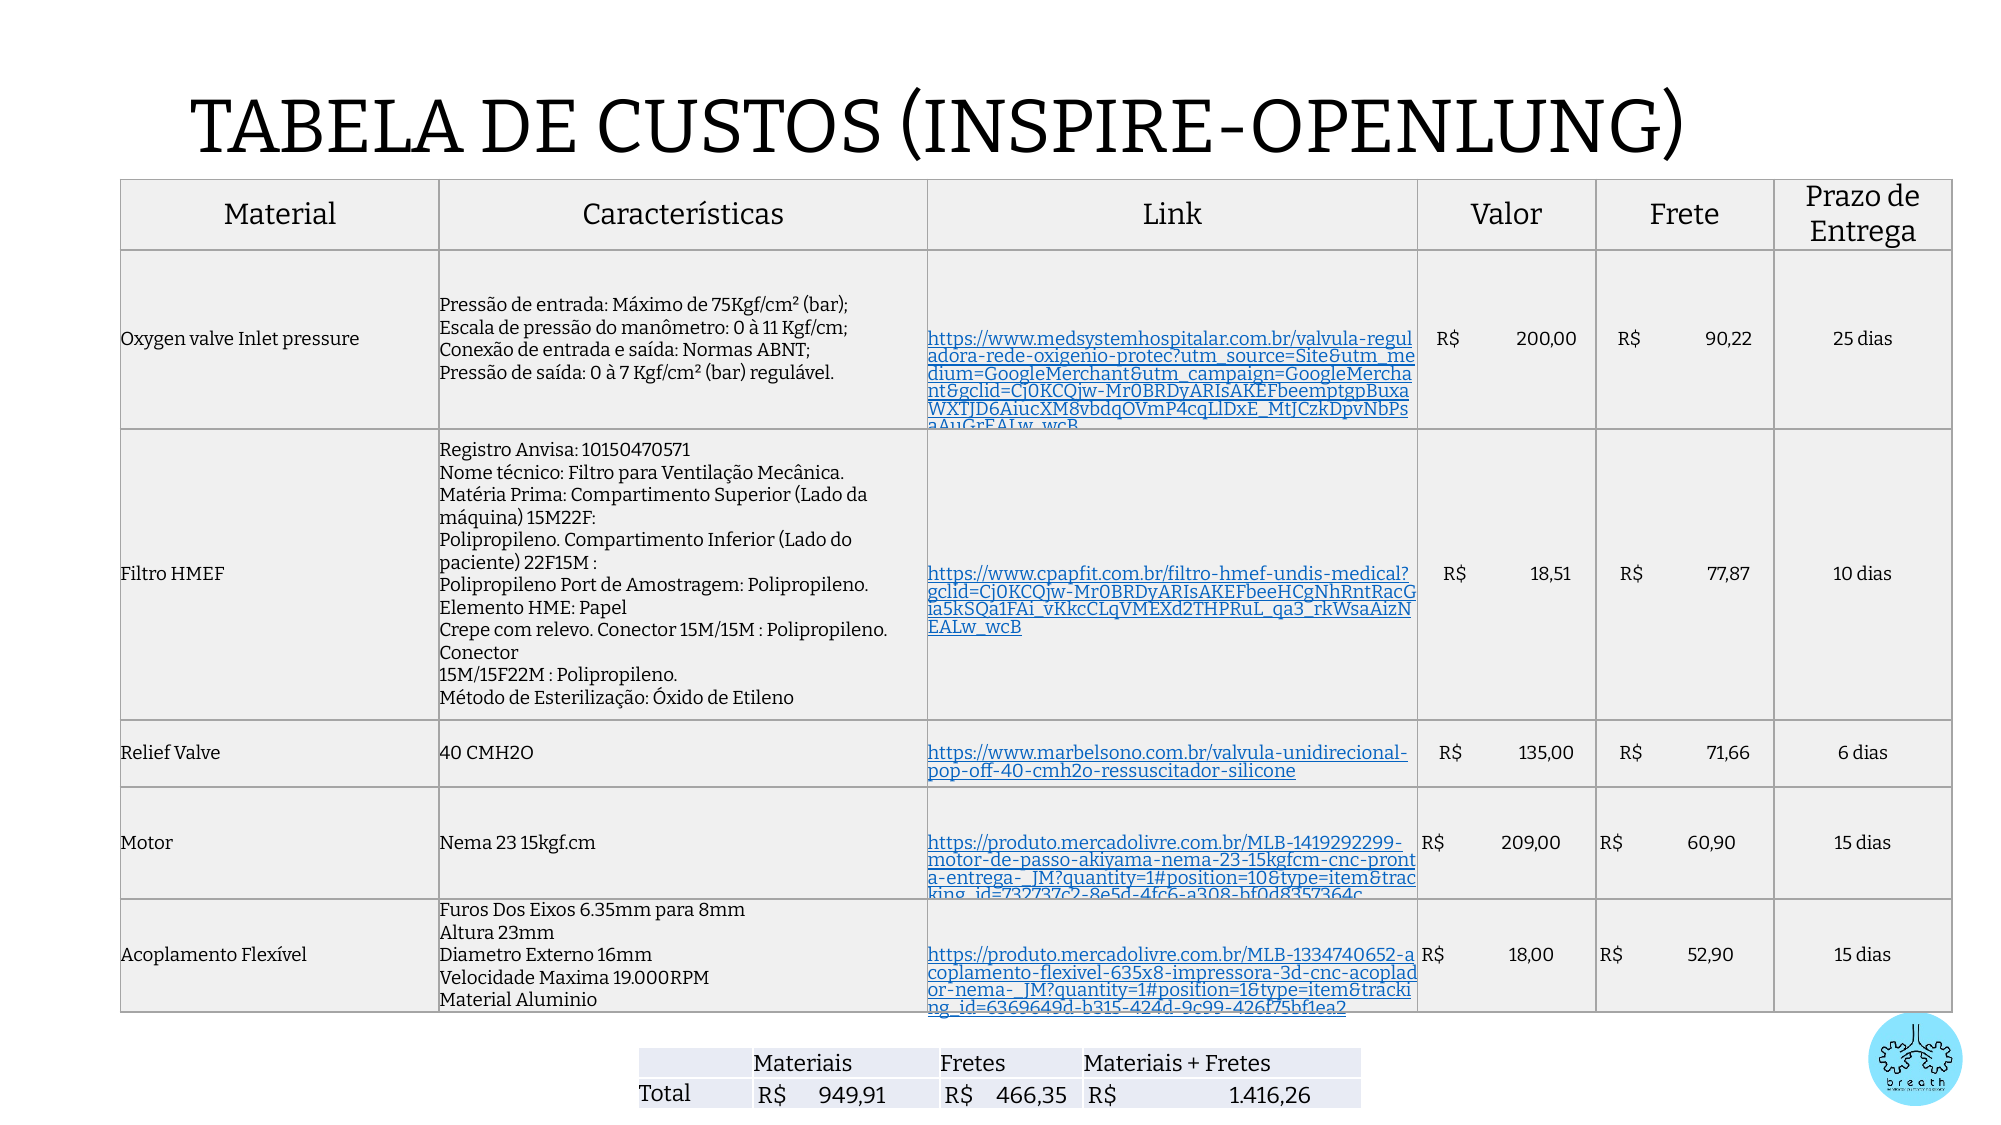

Tabela de custos (inspire-Openlung)
| Material | Características | Link | Valor | Frete | Prazo de Entrega |
| --- | --- | --- | --- | --- | --- |
| Oxygen valve Inlet pressure | Pressão de entrada: Máximo de 75Kgf/cm² (bar); Escala de pressão do manômetro: 0 à 11 Kgf/cm; Conexão de entrada e saída: Normas ABNT; Pressão de saída: 0 à 7 Kgf/cm² (bar) regulável. | https://www.medsystemhospitalar.com.br/valvula-reguladora-rede-oxigenio-protec?utm\_source=Site&utm\_medium=GoogleMerchant&utm\_campaign=GoogleMerchant&gclid=Cj0KCQjw-Mr0BRDyARIsAKEFbeemptgpBuxaWXTJD6AiucXM8vbdqOVmP4cqLlDxE\_MtJCzkDpvNbPsaAuGrEALw\_wcB | R$ 200,00 | R$ 90,22 | 25 dias |
| Filtro HMEF | Registro Anvisa: 10150470571 Nome técnico: Filtro para Ventilação Mecânica. Matéria Prima: Compartimento Superior (Lado da máquina) 15M22F: Polipropileno. Compartimento Inferior (Lado do paciente) 22F15M : Polipropileno Port de Amostragem: Polipropileno. Elemento HME: Papel Crepe com relevo. Conector 15M/15M : Polipropileno. Conector 15M/15F22M : Polipropileno. Método de Esterilização: Óxido de Etileno | https://www.cpapfit.com.br/filtro-hmef-undis-medical?gclid=Cj0KCQjw-Mr0BRDyARIsAKEFbeeHCgNhRntRacGia5kSQa1FAi\_vKkcCLqVMEXd2THPRuL\_qa3\_rkWsaAizNEALw\_wcB | R$ 18,51 | R$ 77,87 | 10 dias |
| Relief Valve | 40 CMH2O | https://www.marbelsono.com.br/valvula-unidirecional-pop-off-40-cmh2o-ressuscitador-silicone | R$ 135,00 | R$ 71,66 | 6 dias |
| Motor | Nema 23 15kgf.cm | https://produto.mercadolivre.com.br/MLB-1419292299-motor-de-passo-akiyama-nema-23-15kgfcm-cnc-pronta-entrega-\_JM?quantity=1#position=10&type=item&tracking\_id=732737c2-8e5d-4fc6-a308-bf0d8357364c | R$ 209,00 | R$ 60,90 | 15 dias |
| Acoplamento Flexível | Furos Dos Eixos 6.35mm para 8mm Altura 23mm Diametro Externo 16mm Velocidade Maxima 19.000RPM Material Aluminio | https://produto.mercadolivre.com.br/MLB-1334740652-acoplamento-flexivel-635x8-impressora-3d-cnc-acoplador-nema-\_JM?quantity=1#position=1&type=item&tracking\_id=6369649d-b315-424d-9c99-426f75bf1ea2 | R$ 18,00 | R$ 52,90 | 15 dias |
|  | Materiais | Fretes | Materiais + Fretes |
| --- | --- | --- | --- |
| Total | R$ 949,91 | R$ 466,35 | R$ 1.416,26 |